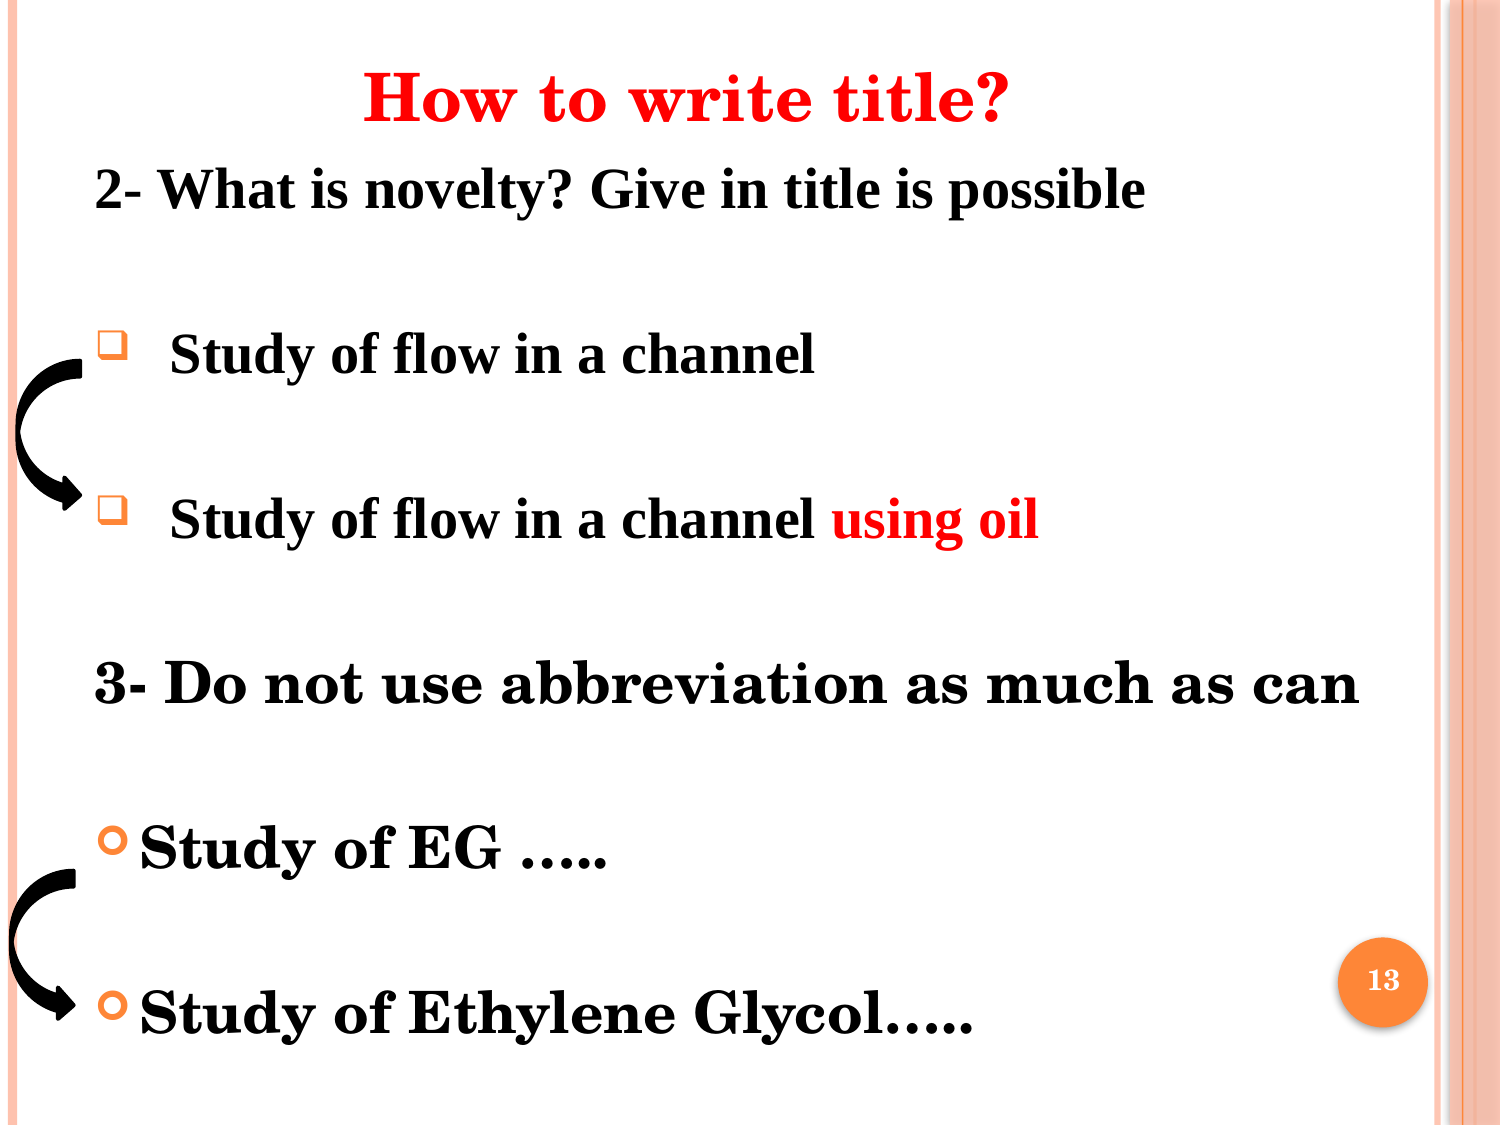

How to write title?
2- What is novelty? Give in title is possible

Study of flow in a channel

Study of flow in a channel using oil

3- Do not use abbreviation as much as can

Study of EG …..

Study of Ethylene Glycol…..

13